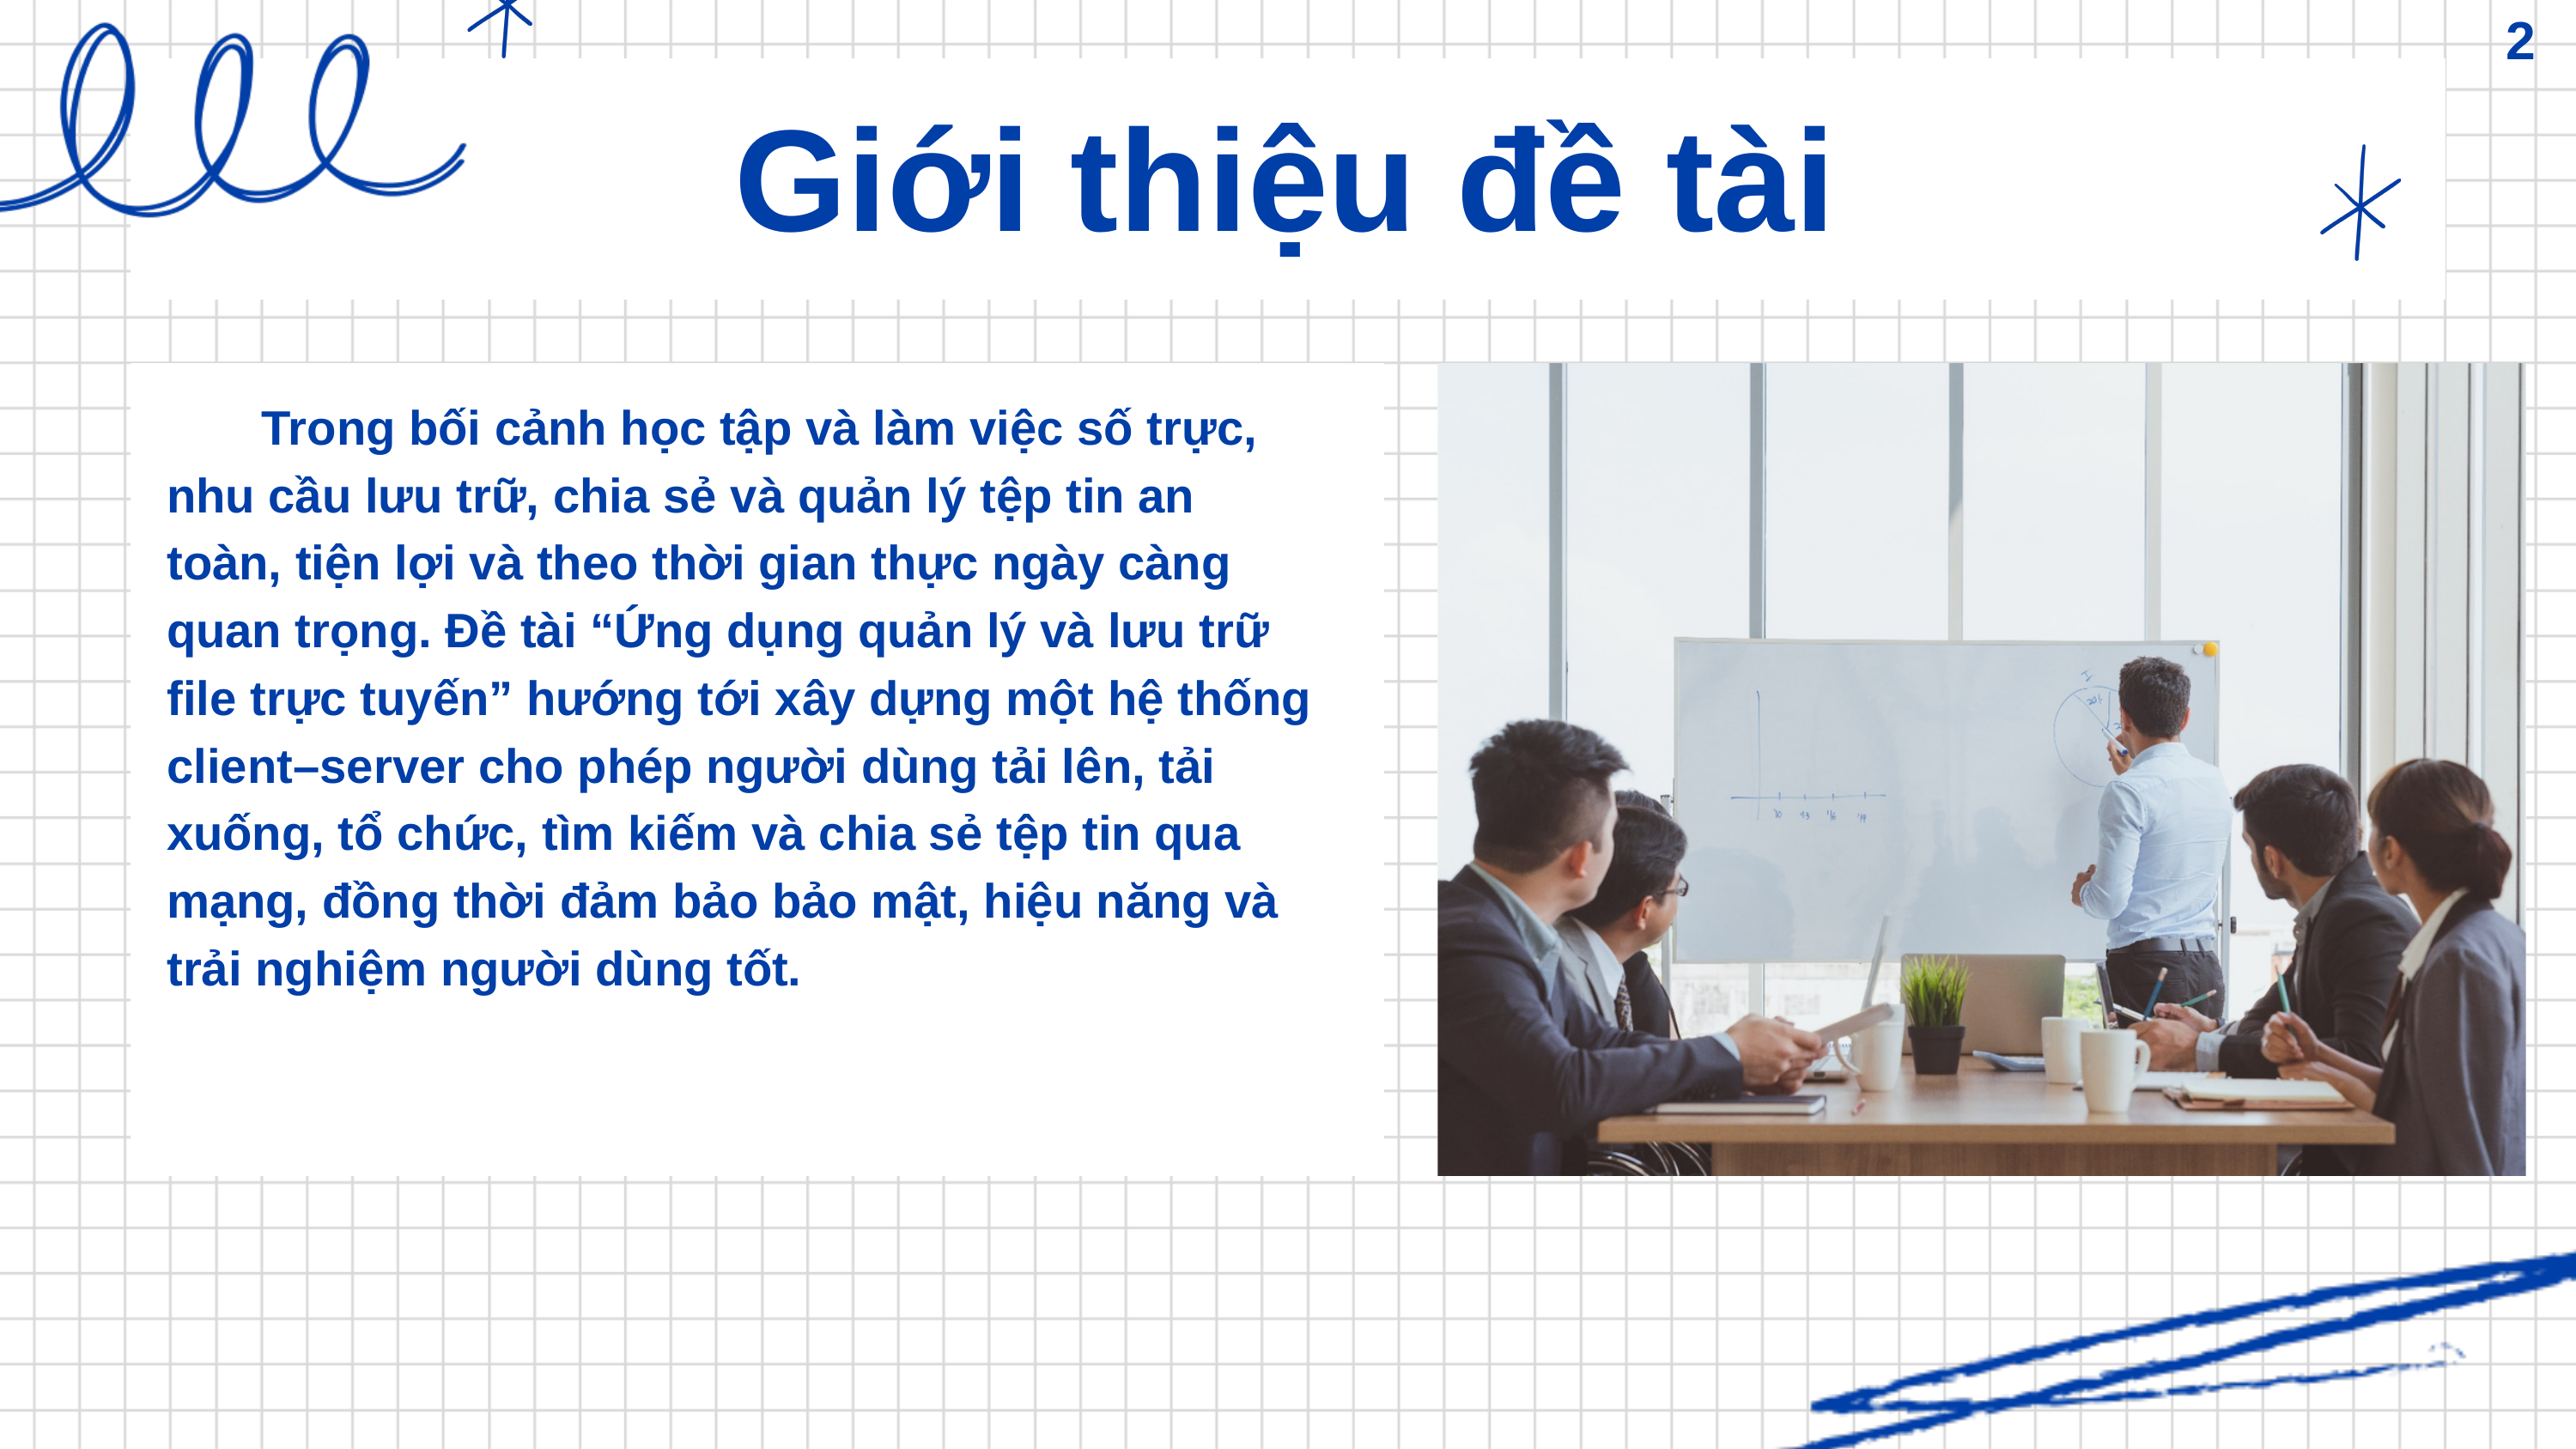

2

Giới thiệu đề tài

       Trong bối cảnh học tập và làm việc số trực, nhu cầu lưu trữ, chia sẻ và quản lý tệp tin an toàn, tiện lợi và theo thời gian thực ngày càng quan trọng. Đề tài “Ứng dụng quản lý và lưu trữ file trực tuyến” hướng tới xây dựng một hệ thống client–server cho phép người dùng tải lên, tải xuống, tổ chức, tìm kiếm và chia sẻ tệp tin qua mạng, đồng thời đảm bảo bảo mật, hiệu năng và trải nghiệm người dùng tốt.